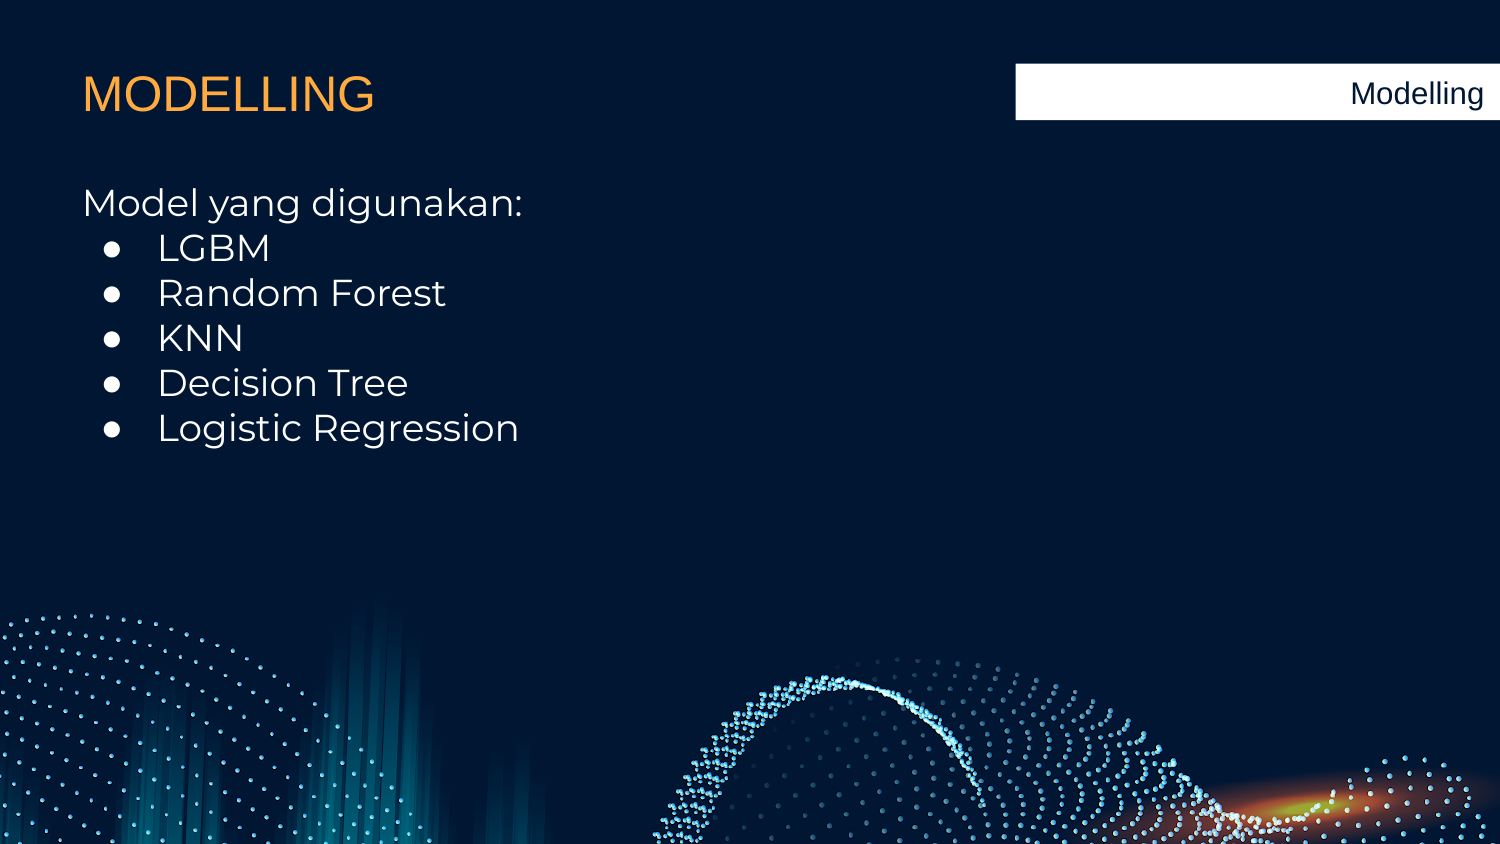

MODELLING
# Modelling
Model yang digunakan:
LGBM
Random Forest
KNN
Decision Tree
Logistic Regression